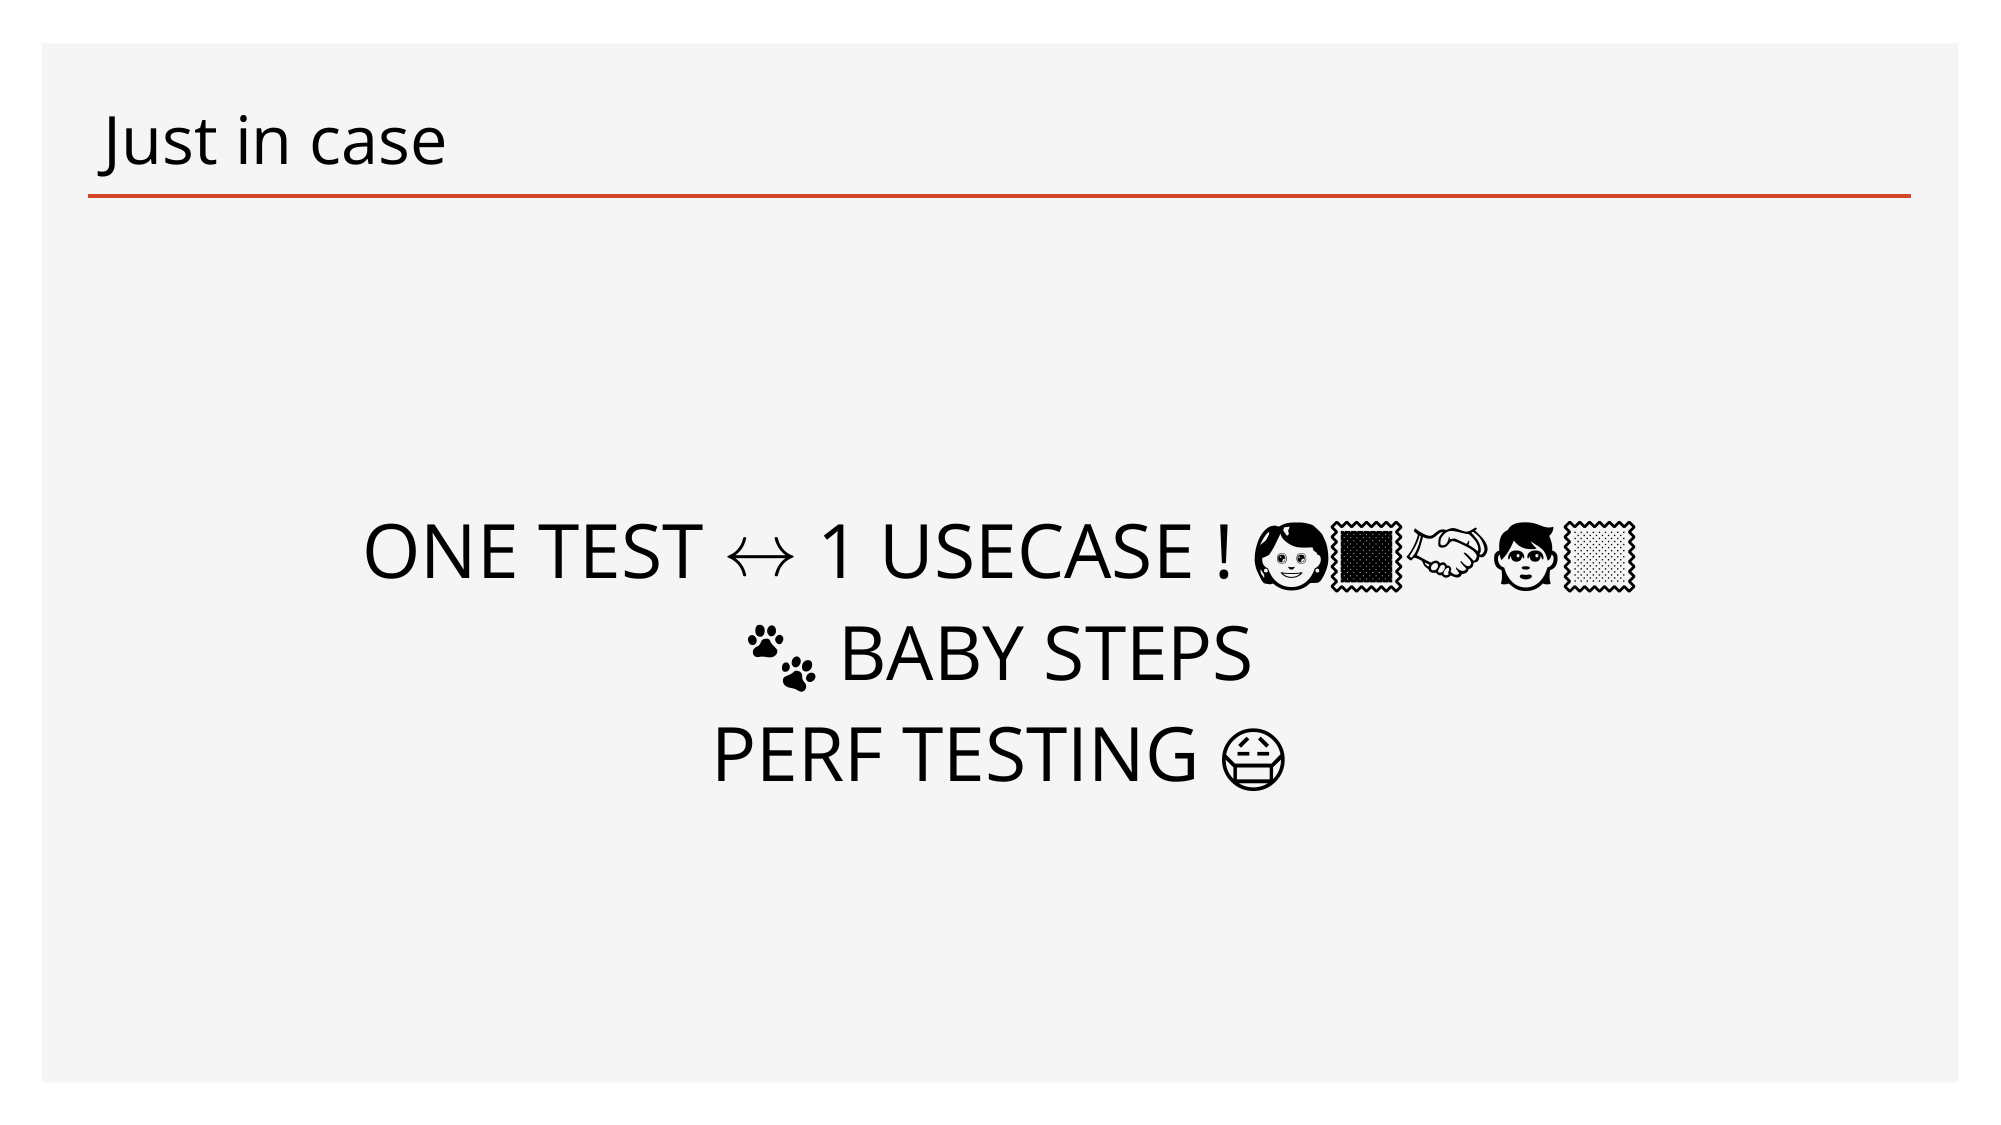

# Just in case
One test ↔ 1 usecase ! 👩🏿‍🤝‍🧑🏻
🐾 Baby steps
Perf testing 😷